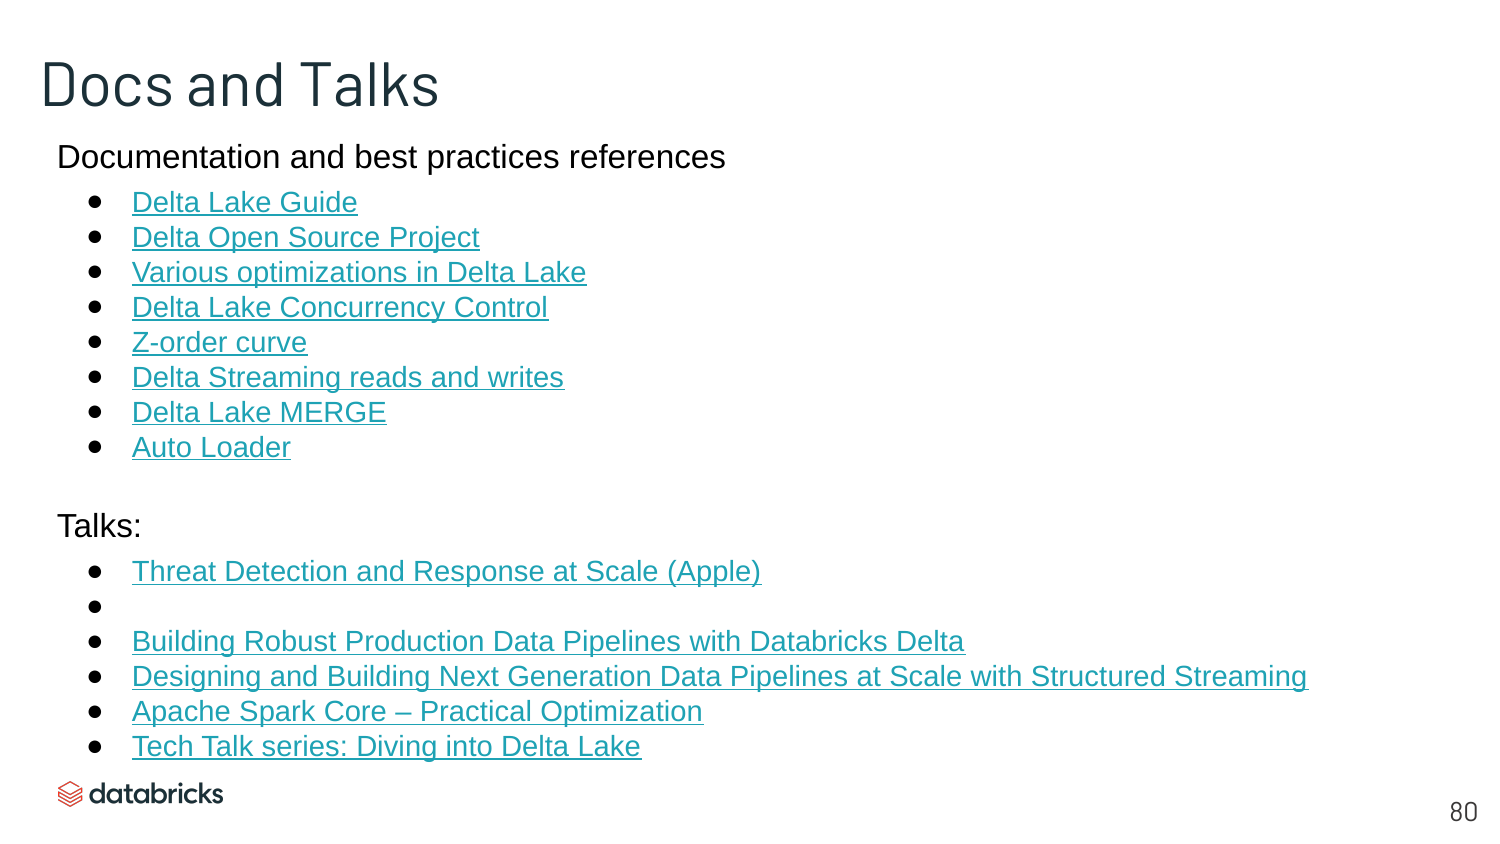

# Docs and Talks
Documentation and best practices references
Delta Lake Guide
Delta Open Source Project
Various optimizations in Delta Lake
Delta Lake Concurrency Control
Z-order curve
Delta Streaming reads and writes
Delta Lake MERGE
Auto Loader

Talks:
Threat Detection and Response at Scale (Apple)
Winning the Audience with AI: How Comcast Built An Agile Data And Ai Platform At Scale (Comcast)
Building Robust Production Data Pipelines with Databricks Delta
Designing and Building Next Generation Data Pipelines at Scale with Structured Streaming
Apache Spark Core – Practical Optimization
Tech Talk series: Diving into Delta Lake

80